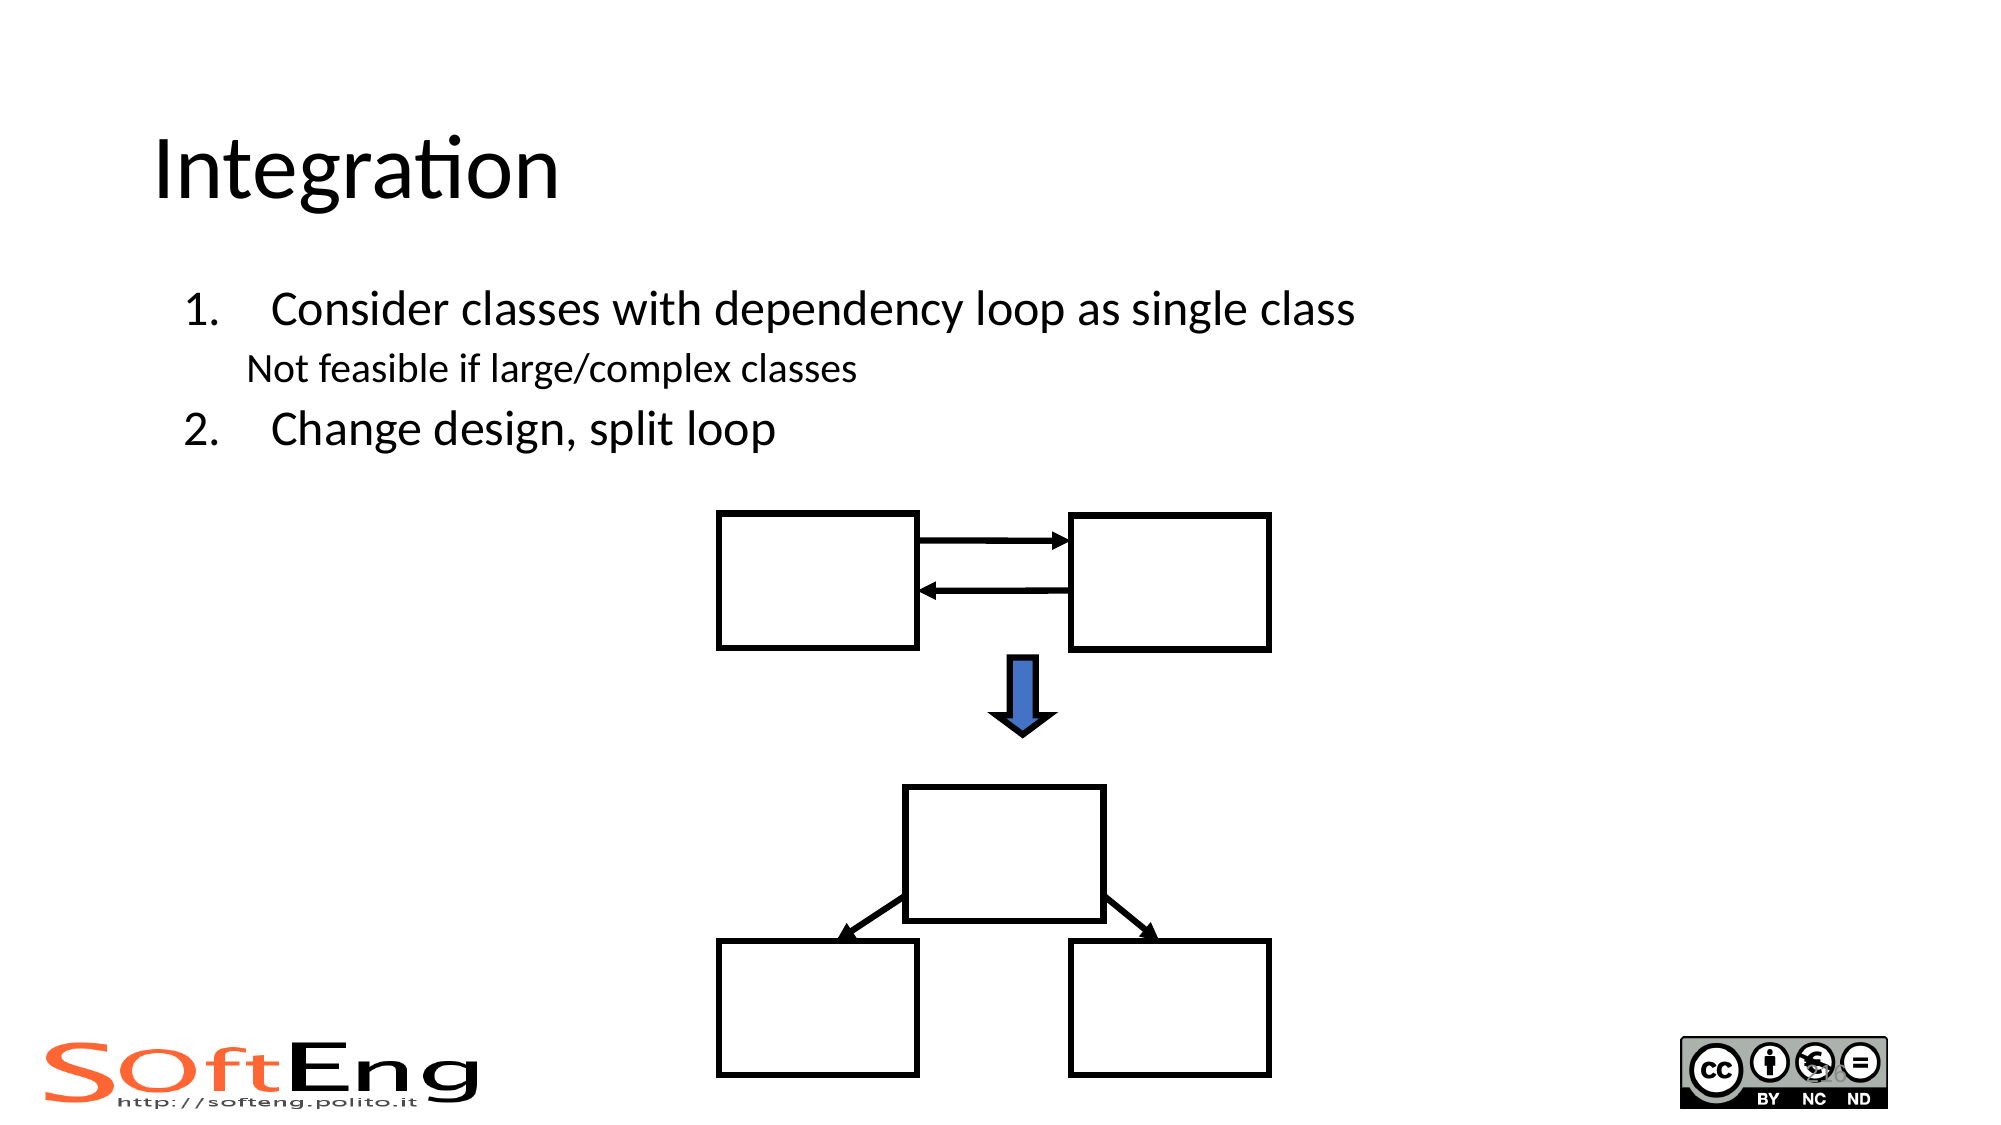

# Integration
Consider classes with dependency loop as single class
Not feasible if large/complex classes
Change design, split loop

216